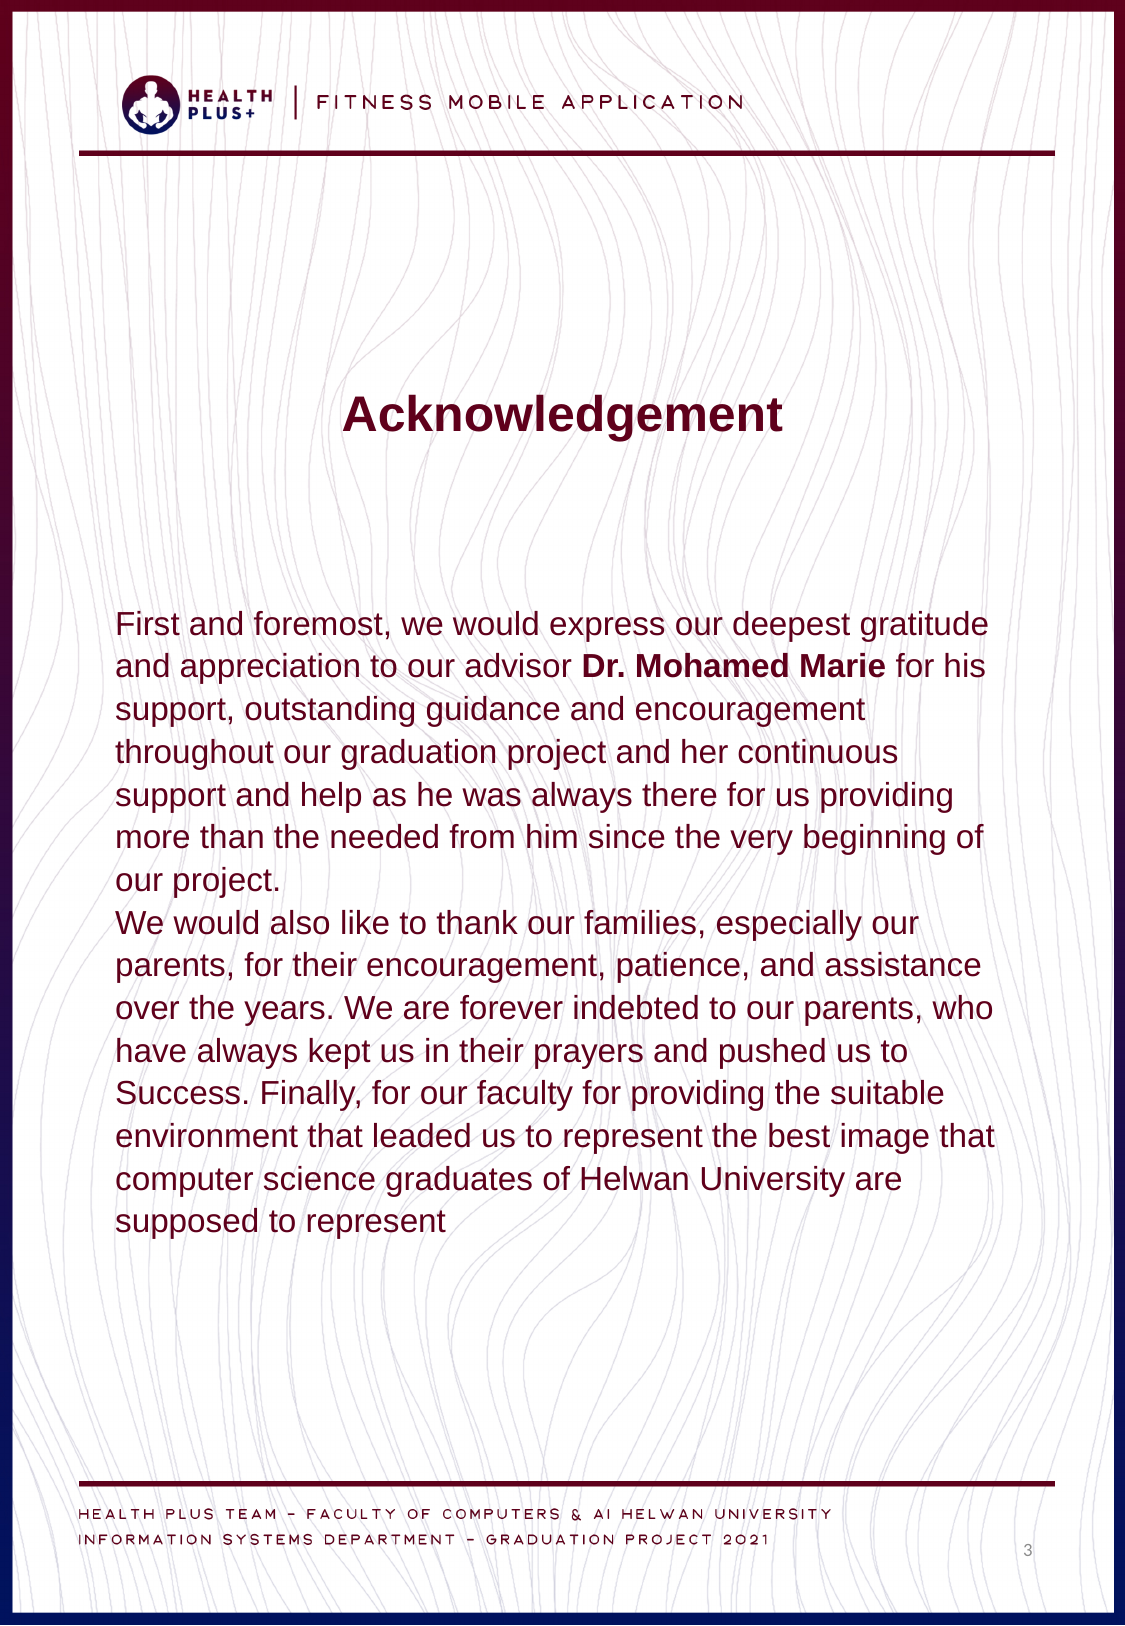

Acknowledgement

First and foremost, we would express our deepest gratitude and appreciation to our advisor Dr. Mohamed Marie for his support, outstanding guidance and encouragement throughout our graduation project and her continuous support and help as he was always there for us providing more than the needed from him since the very beginning of our project.
We would also like to thank our families, especially our parents, for their encouragement, patience, and assistance over the years. We are forever indebted to our parents, who have always kept us in their prayers and pushed us to Success. Finally, for our faculty for providing the suitable environment that leaded us to represent the best image that computer science graduates of Helwan University are supposed to represent

3